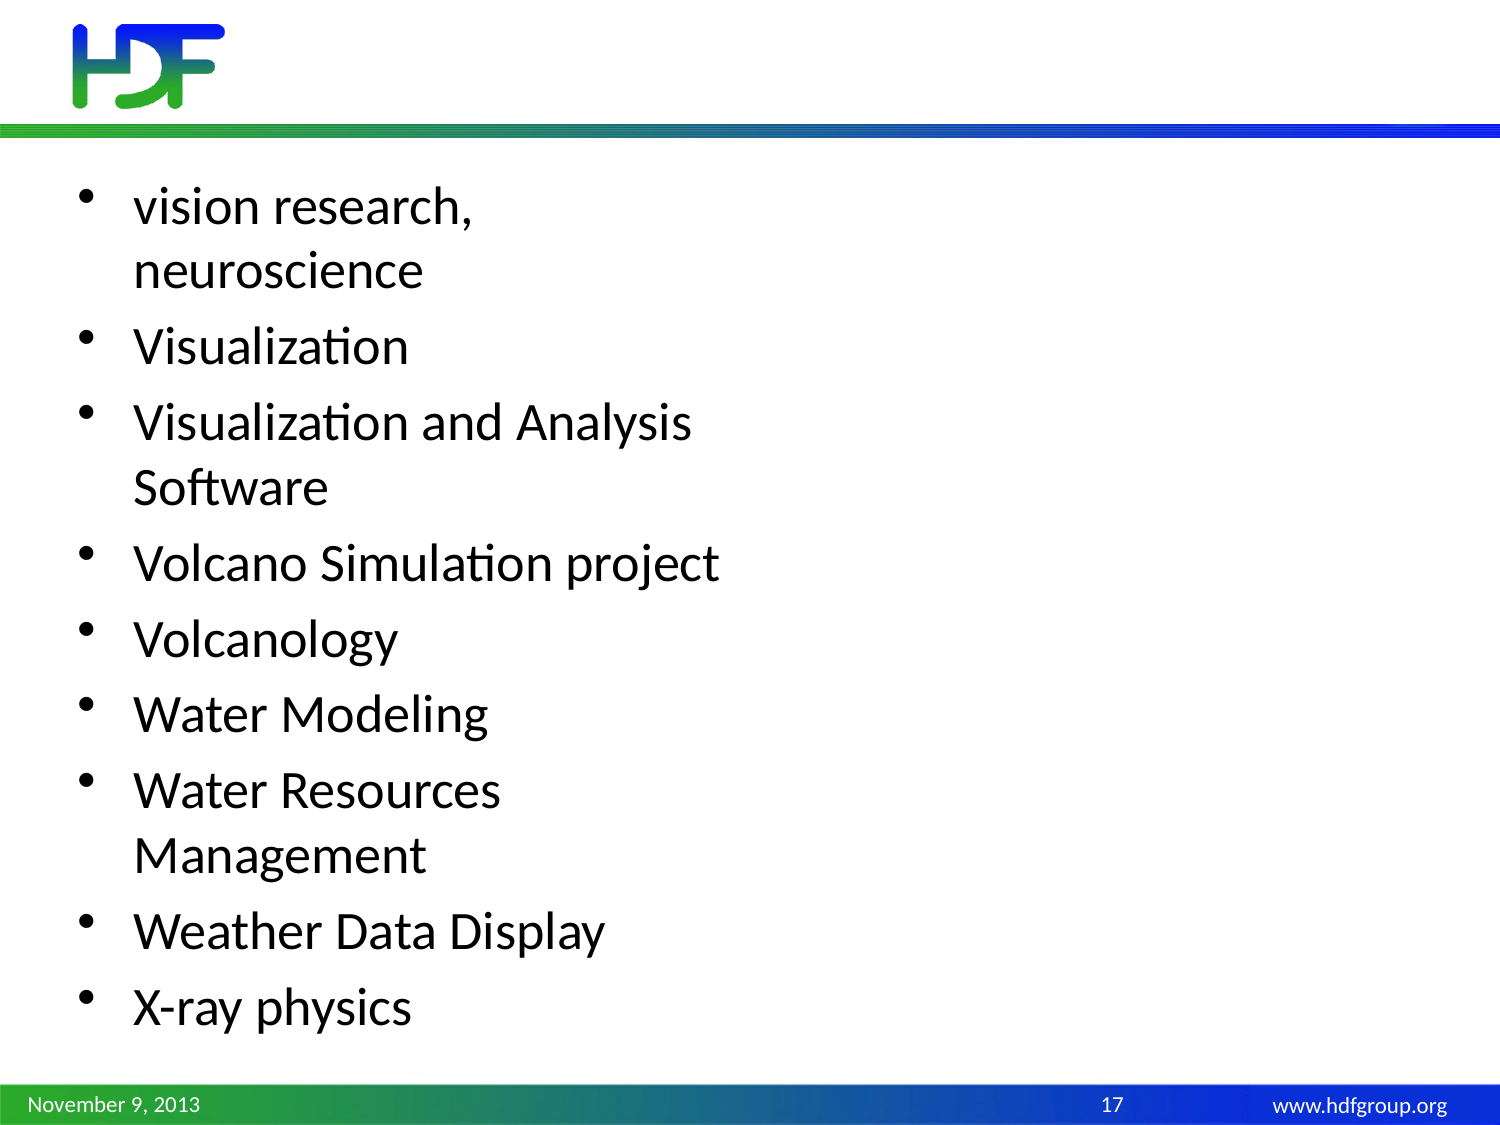

#
vision research, neuroscience
Visualization
Visualization and Analysis Software
Volcano Simulation project
Volcanology
Water Modeling
Water Resources Management
Weather Data Display
X-ray physics

November 9, 2013
17